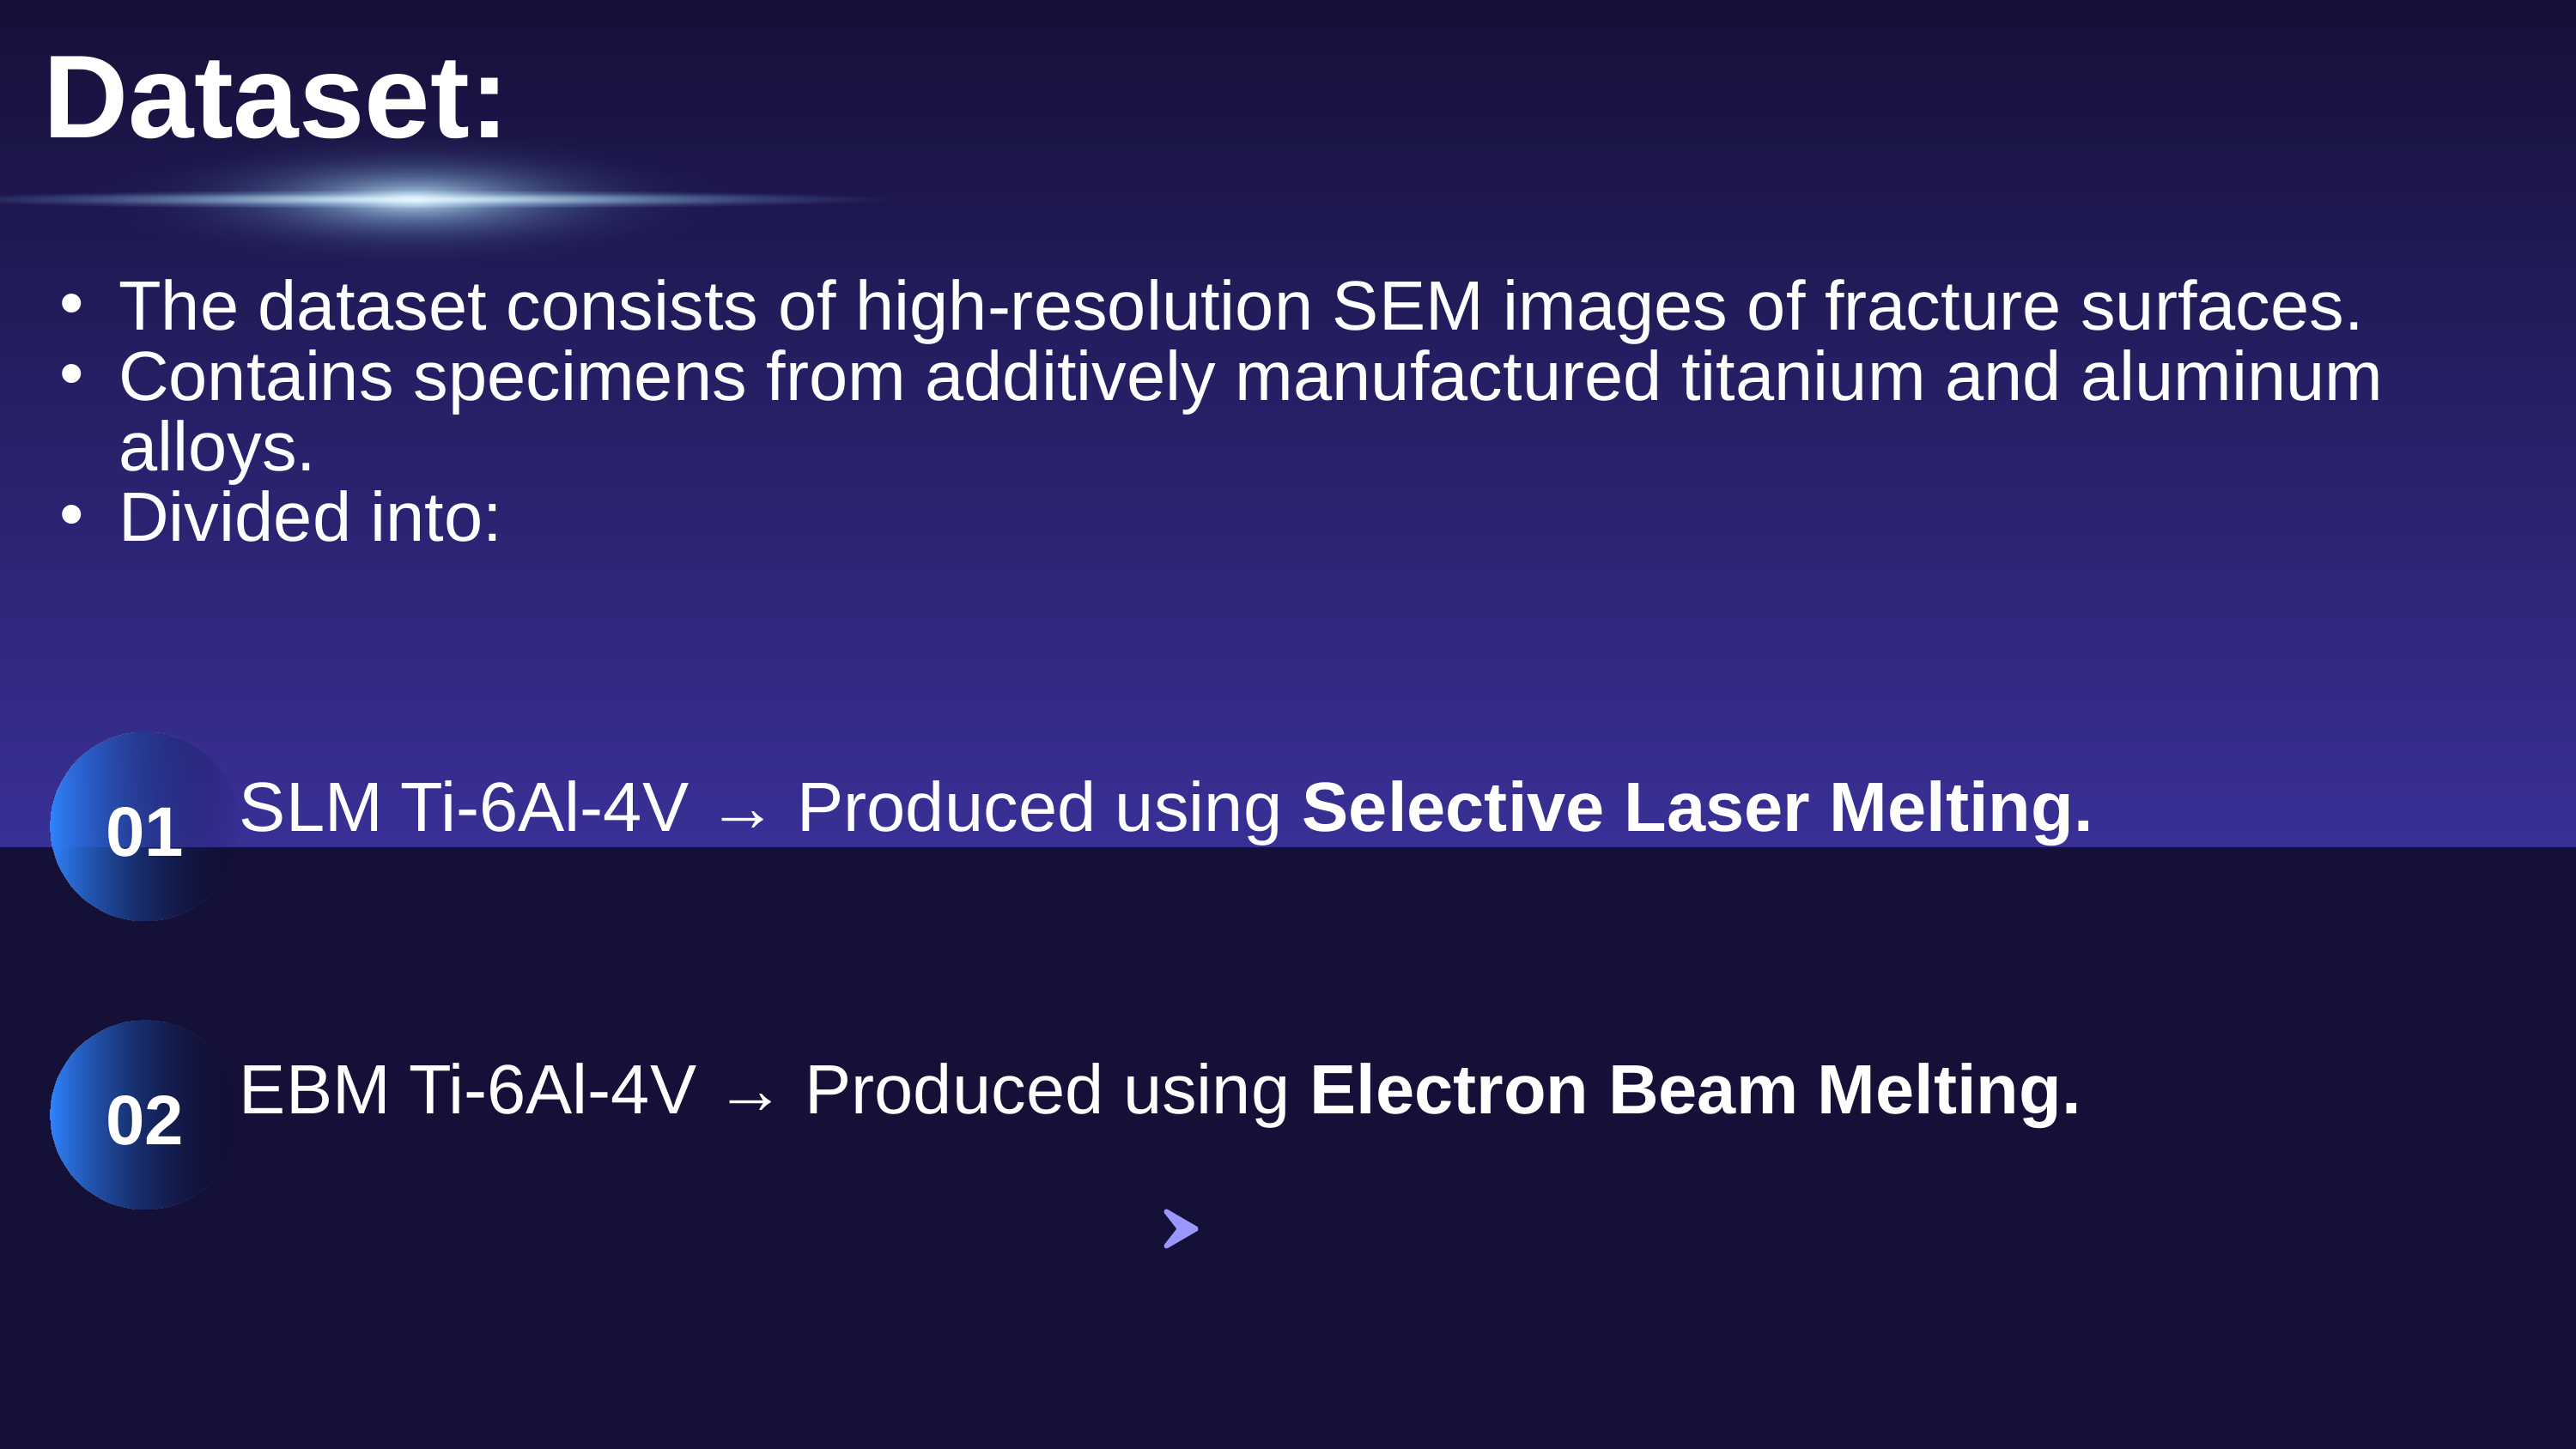

Dataset:

The dataset consists of high-resolution SEM images of fracture surfaces.
Contains specimens from additively manufactured titanium and aluminum alloys.
Divided into:

SLM Ti-6Al-4V → Produced using Selective Laser Melting.

EBM Ti-6Al-4V → Produced using Electron Beam Melting.

01

02